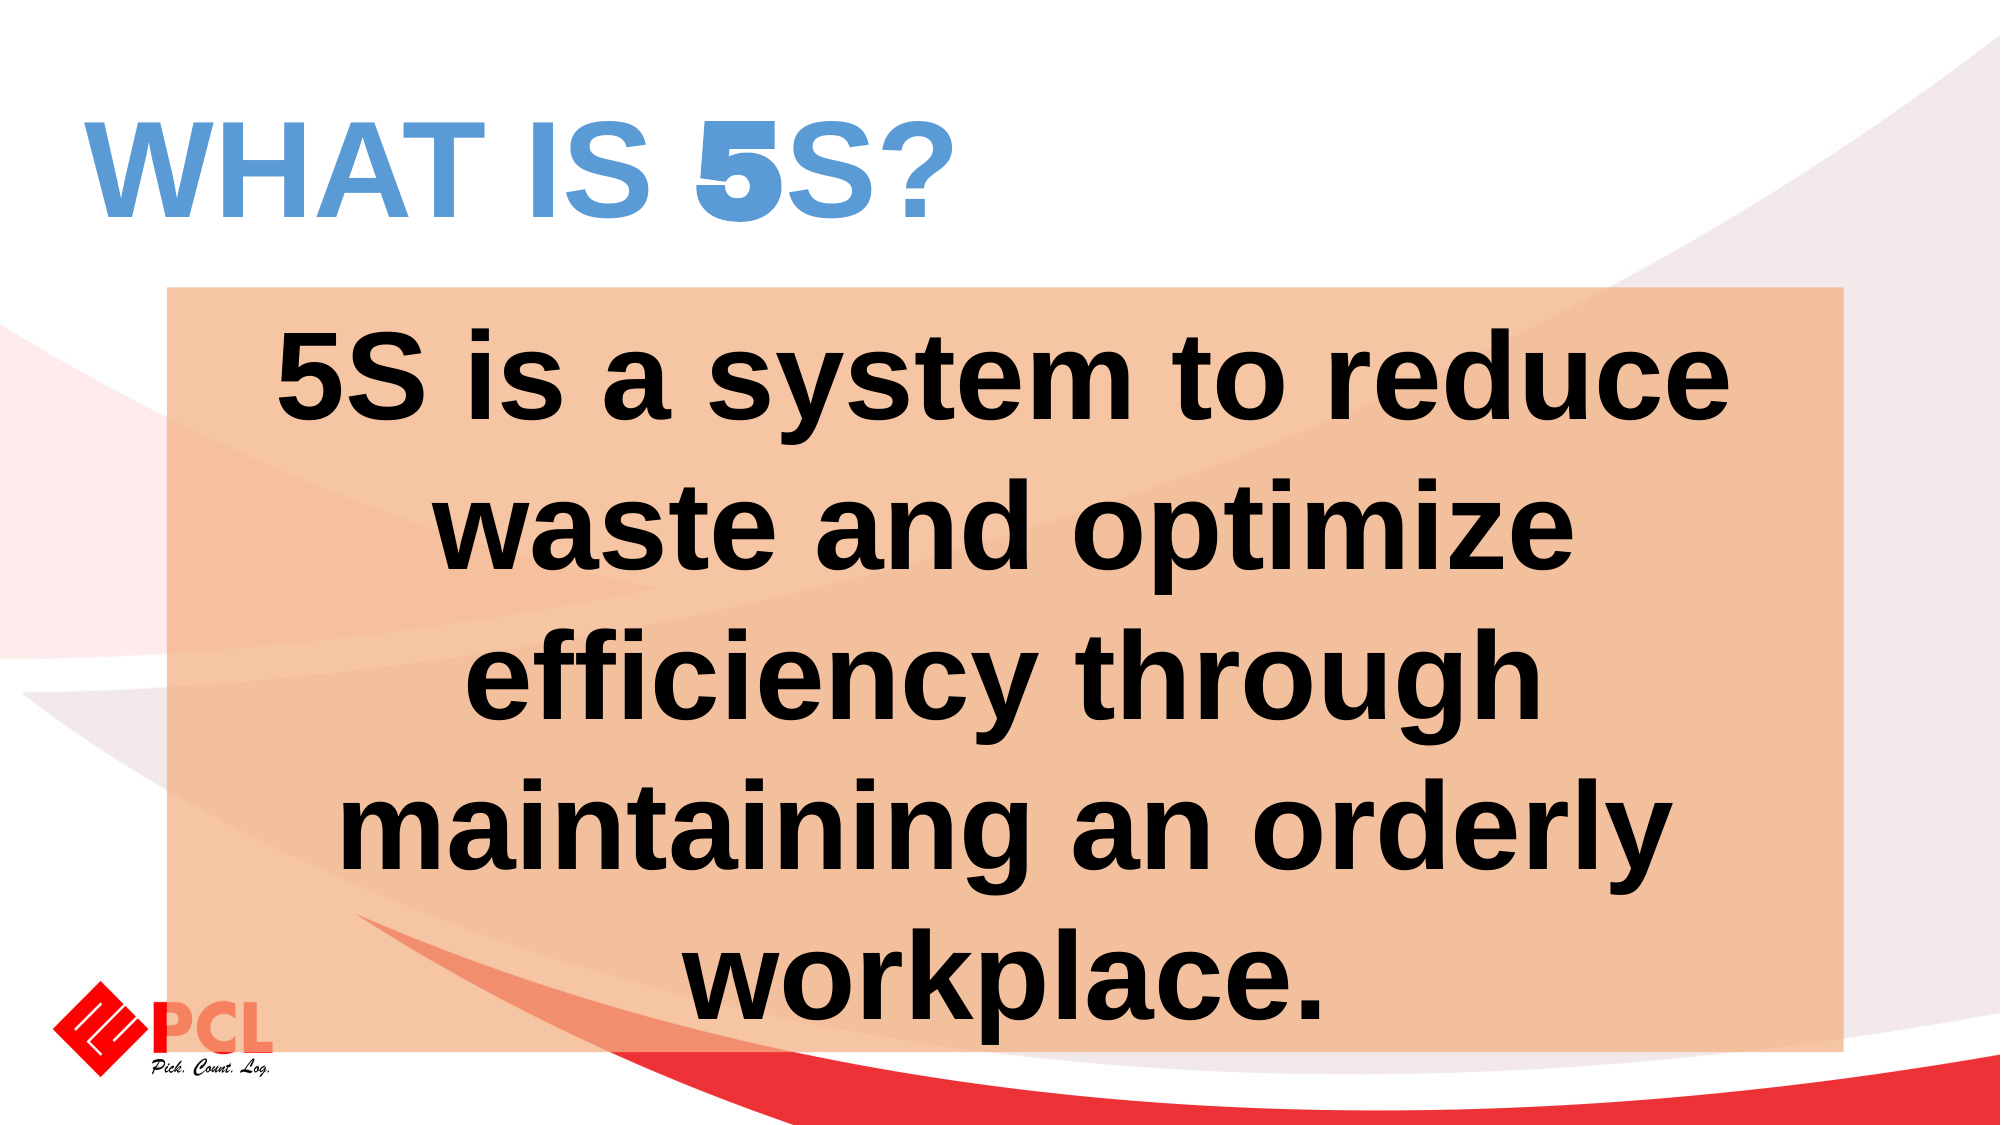

WHAT IS 5S?
5S is a system to reduce waste and optimize efficiency through maintaining an orderly workplace.